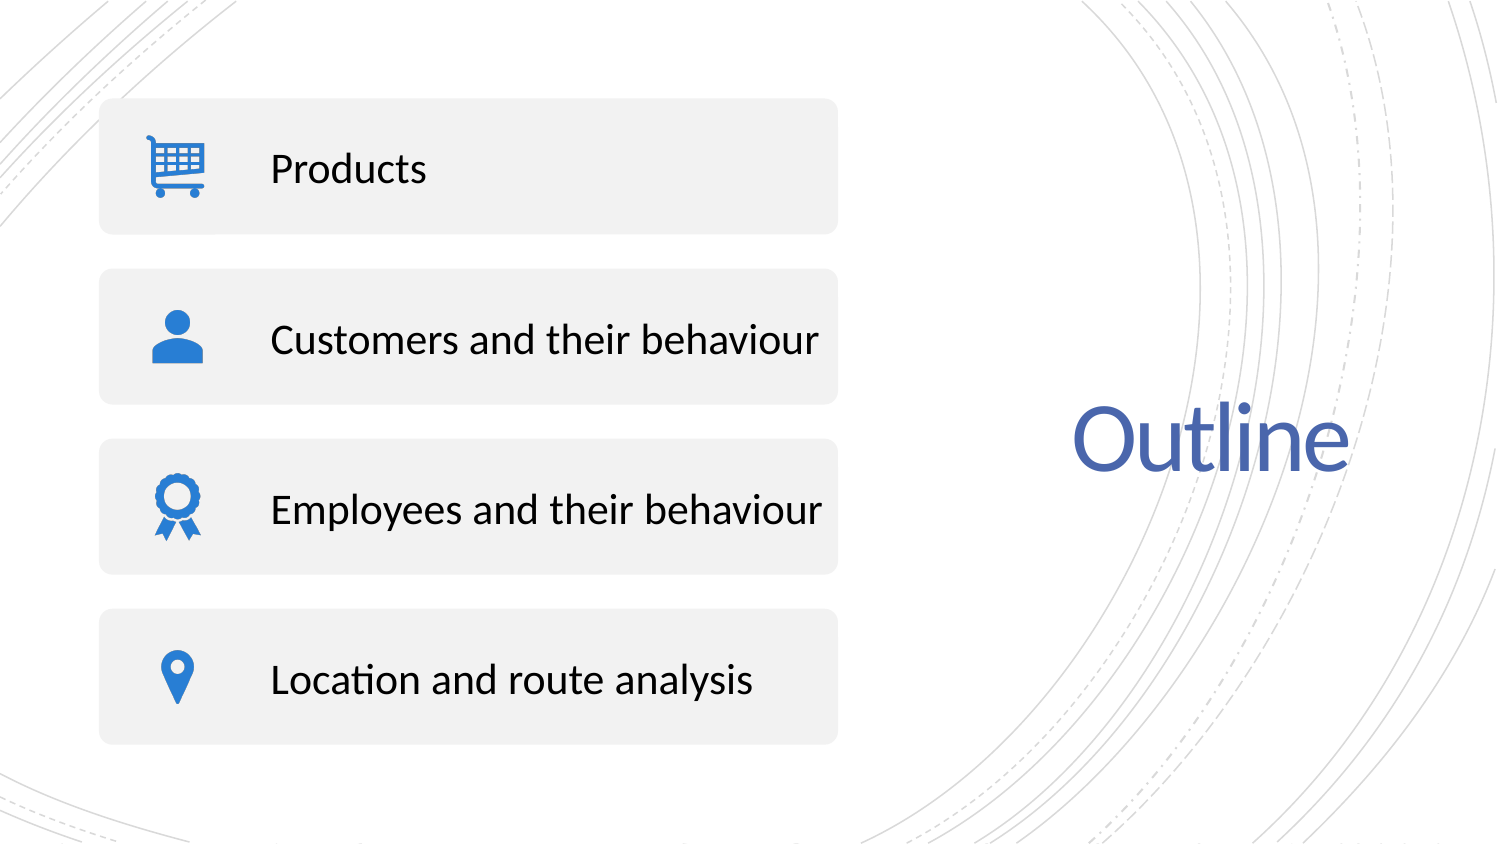

Products
Customers and their behaviour
Employees and their behaviour
Location and route analysis

# Outline